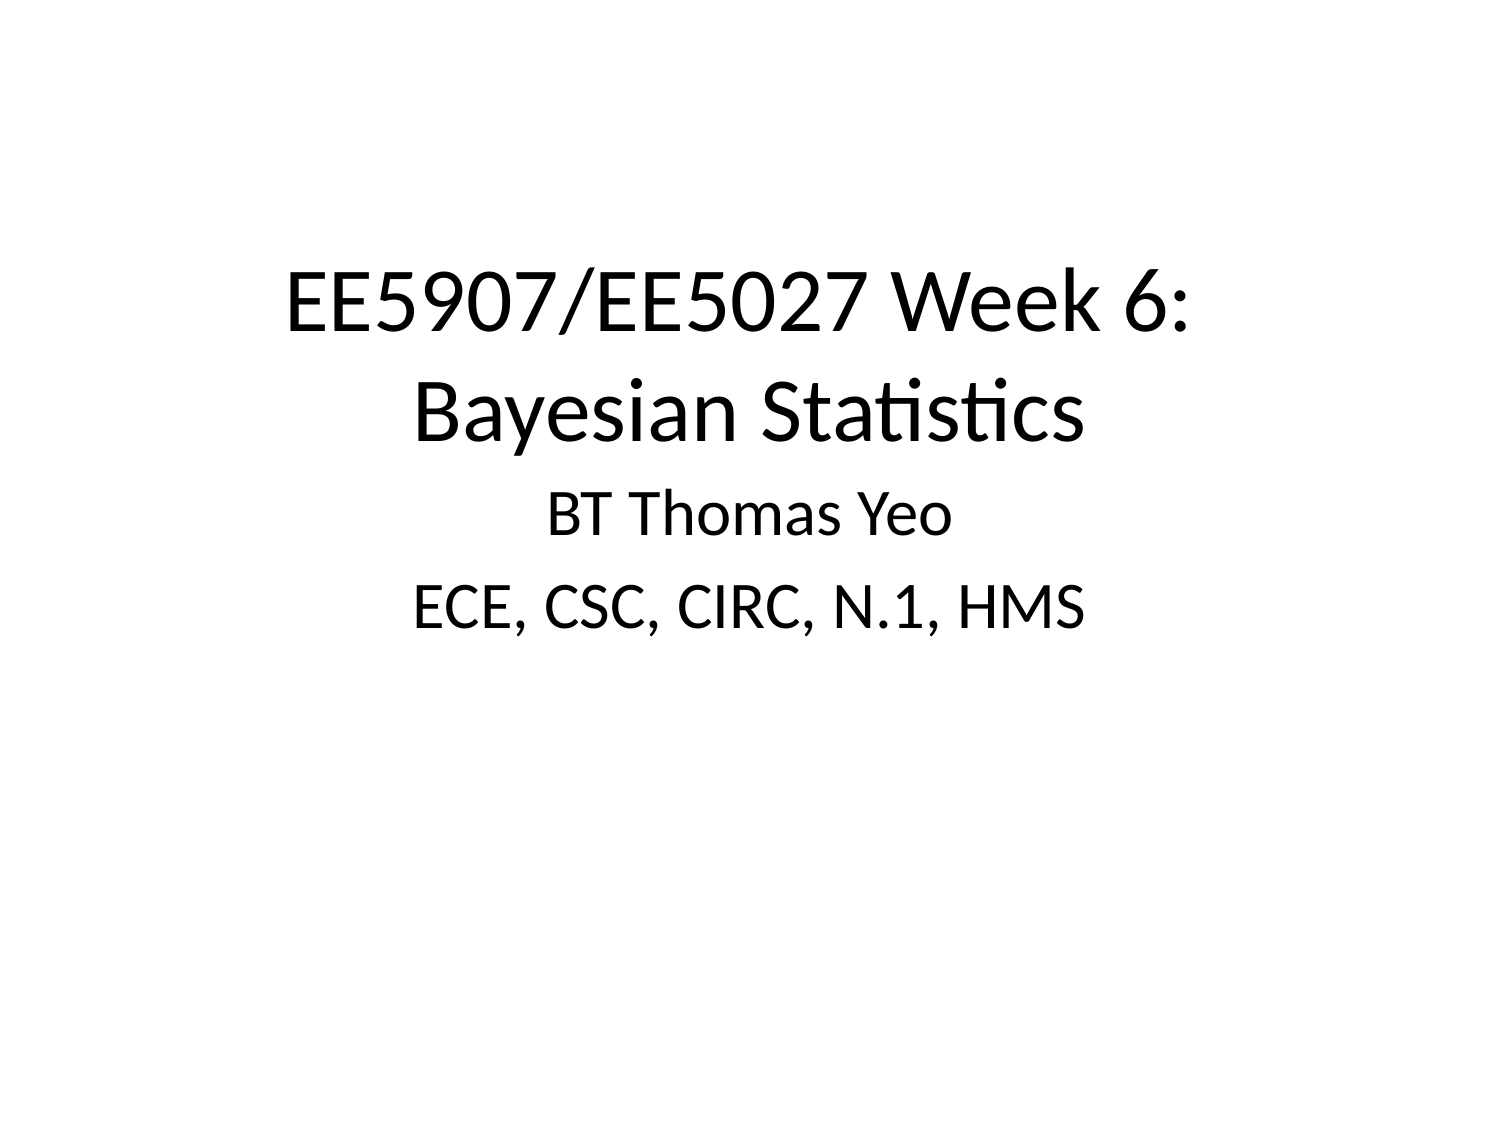

# EE5907/EE5027 Week 6: Bayesian Statistics
BT Thomas Yeo
ECE, CSC, CIRC, N.1, HMS